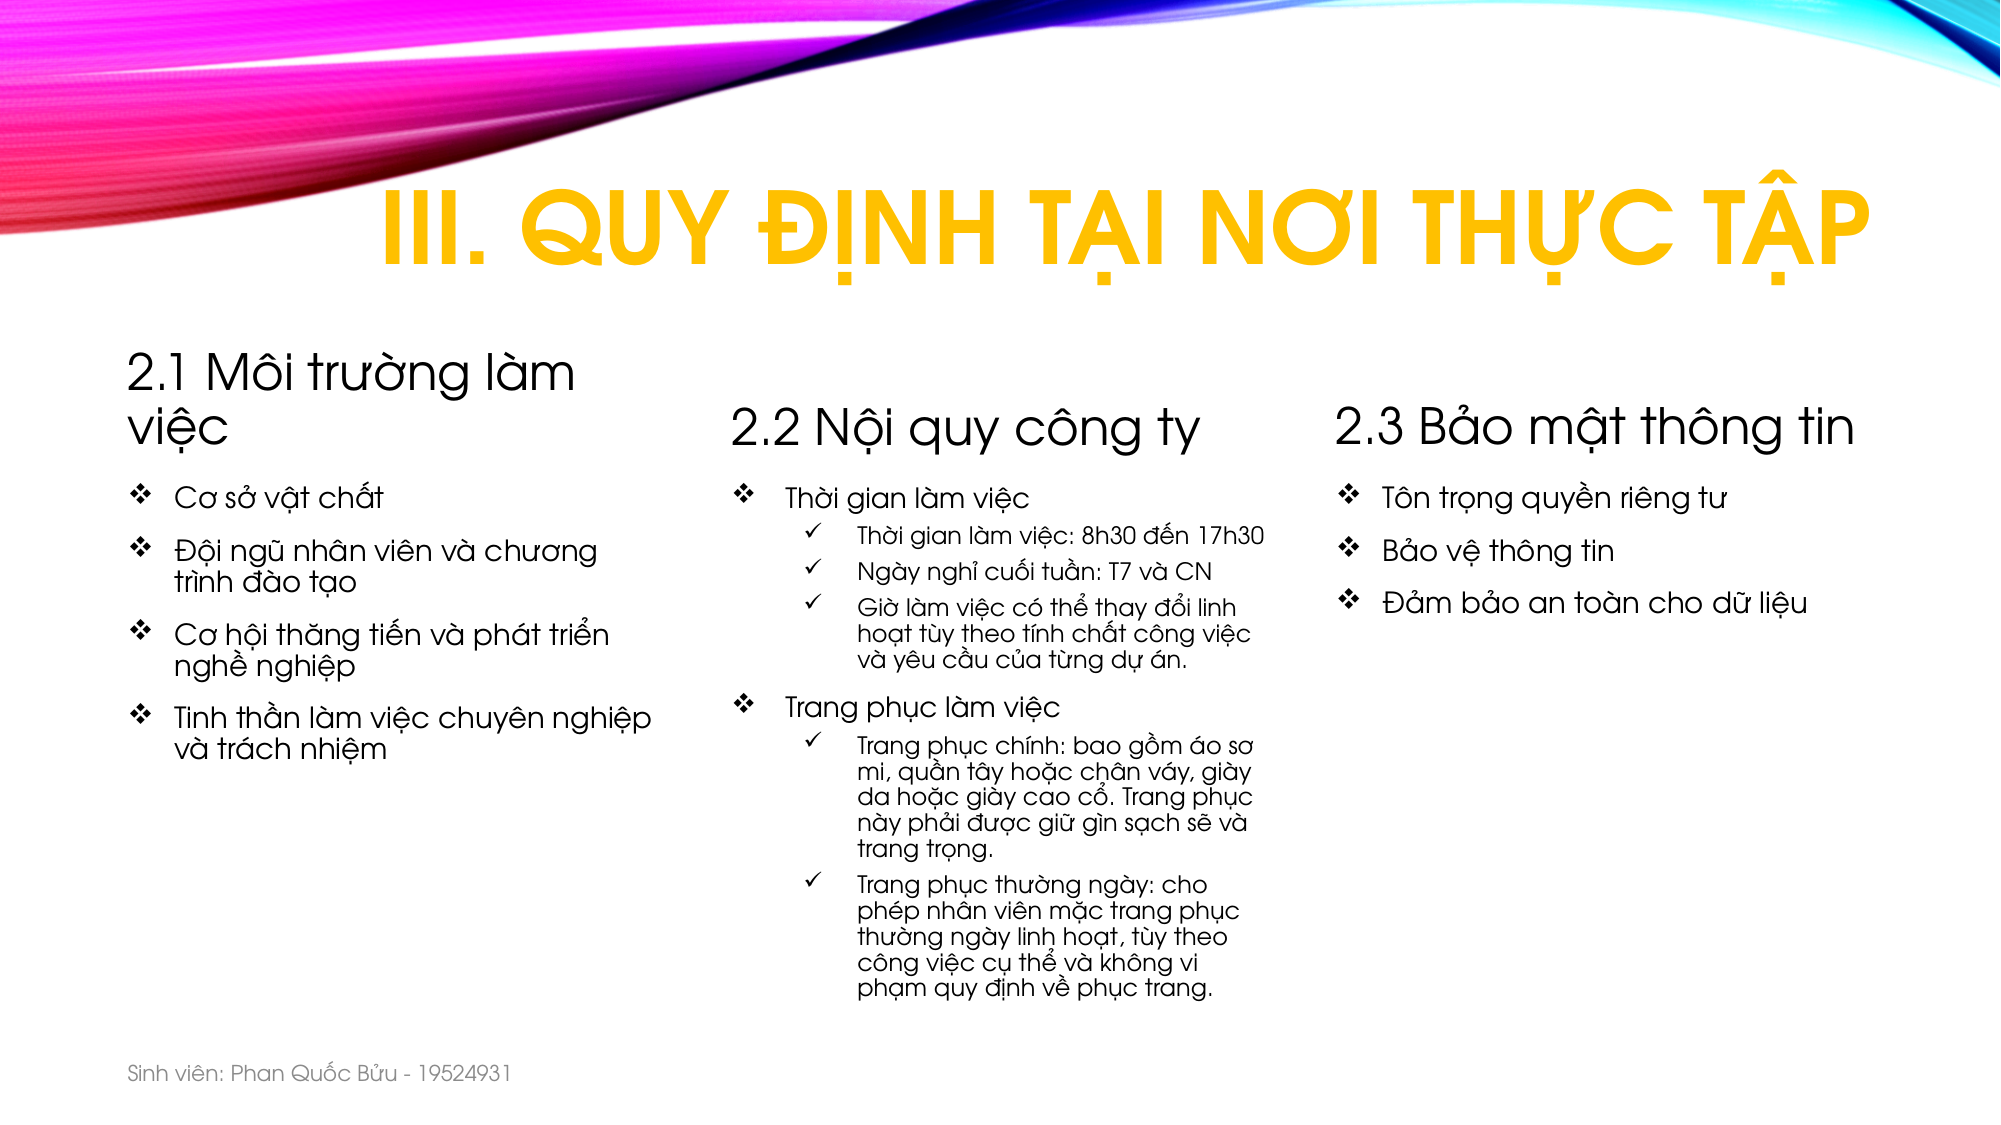

# III. Quy định tại nơi thực tập
2.3 Bảo mật thông tin
2.2 Nội quy công ty
2.1 Môi trường làm việc
Thời gian làm việc
Thời gian làm việc: 8h30 đến 17h30
Ngày nghỉ cuối tuần: T7 và CN
Giờ làm việc có thể thay đổi linh hoạt tùy theo tính chất công việc và yêu cầu của từng dự án.
Trang phục làm việc
Trang phục chính: bao gồm áo sơ mi, quần tây hoặc chân váy, giày da hoặc giày cao cổ. Trang phục này phải được giữ gìn sạch sẽ và trang trọng.
Trang phục thường ngày: cho phép nhân viên mặc trang phục thường ngày linh hoạt, tùy theo công việc cụ thể và không vi phạm quy định về phục trang.
Cơ sở vật chất
Đội ngũ nhân viên và chương trình đào tạo
Cơ hội thăng tiến và phát triển nghề nghiệp
Tinh thần làm việc chuyên nghiệp và trách nhiệm
Tôn trọng quyền riêng tư
Bảo vệ thông tin
Đảm bảo an toàn cho dữ liệu

Sinh viên: Phan Quốc Bửu - 19524931